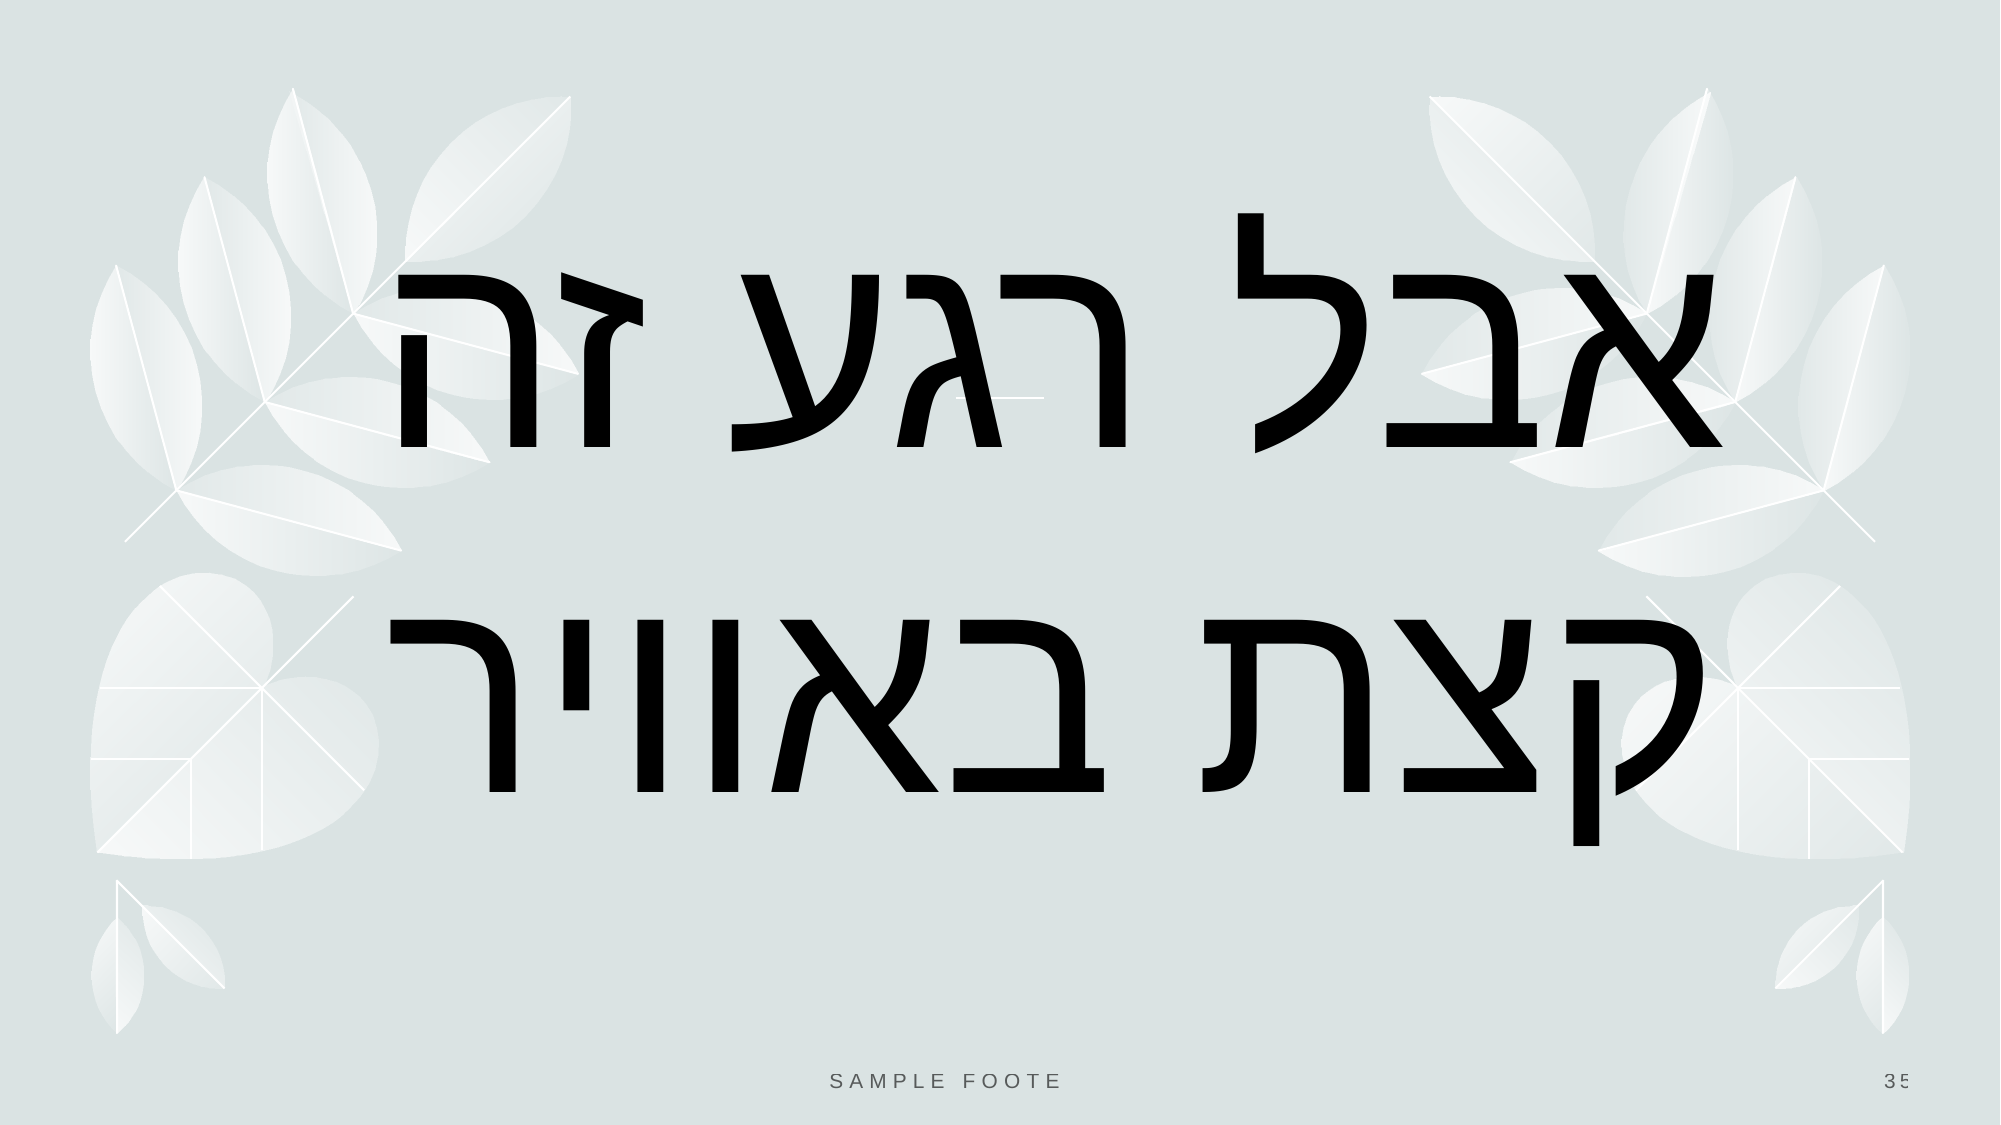

# אבל רגע זה קצת באוויר
Sample Footer Text
35